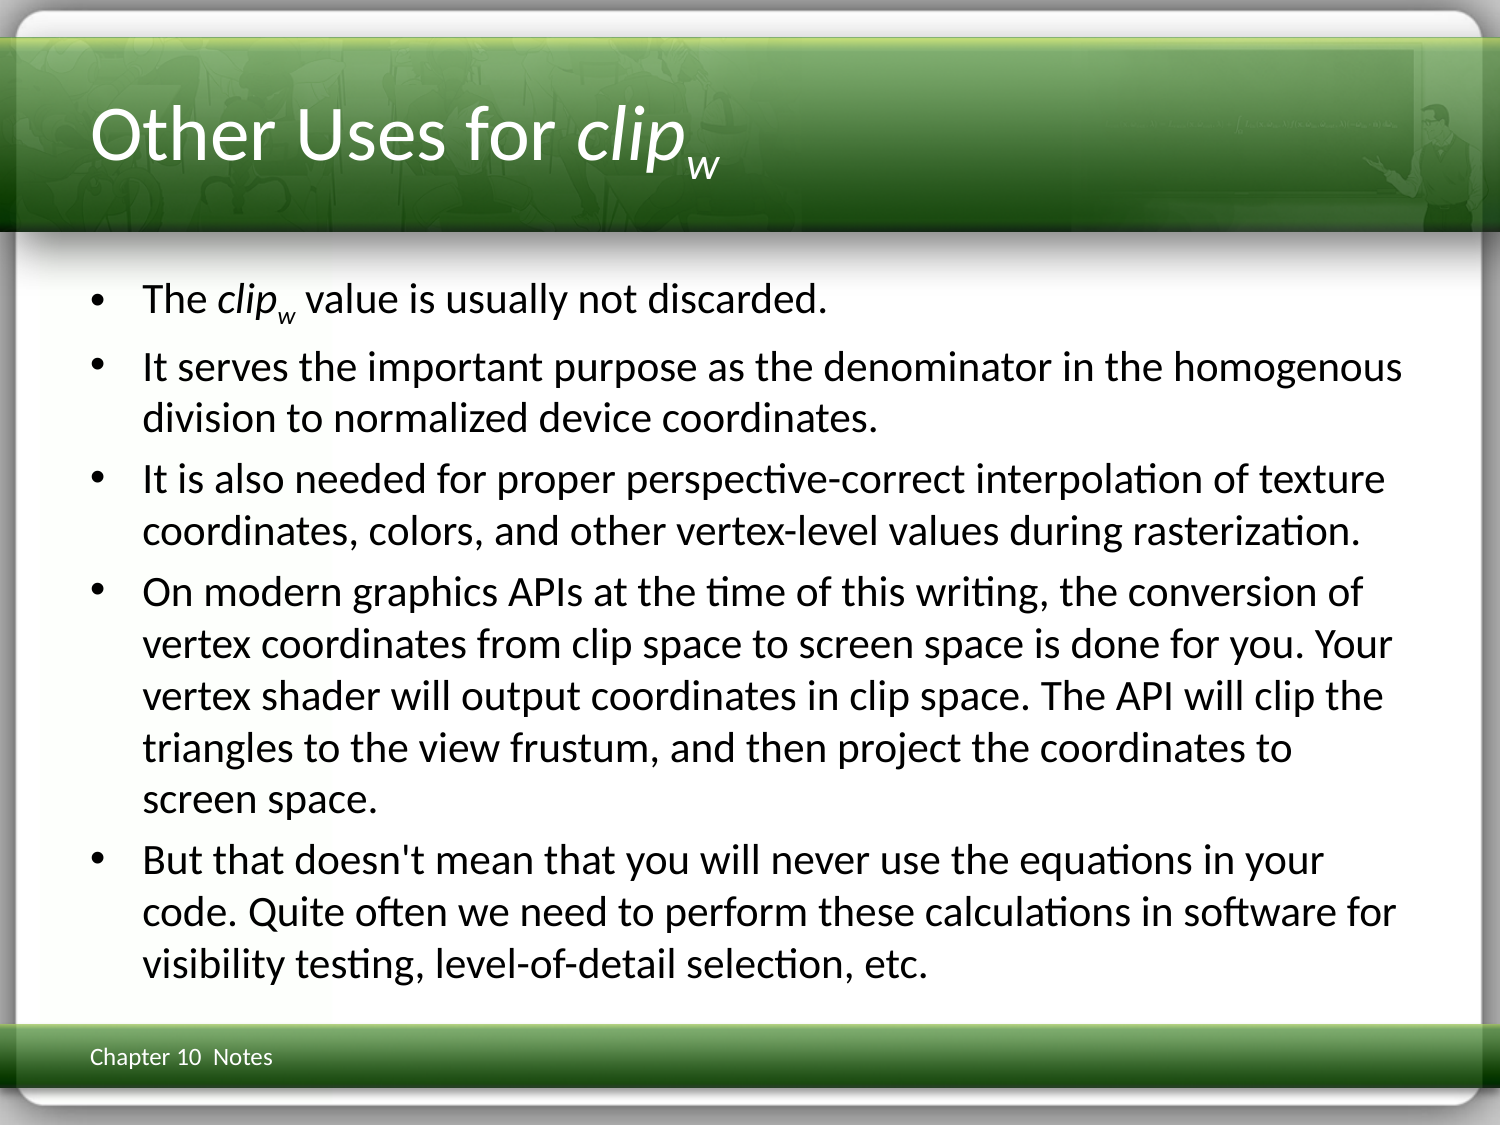

# Other Uses for clipw
The clipw value is usually not discarded.
It serves the important purpose as the denominator in the homogenous division to normalized device coordinates.
It is also needed for proper perspective-correct interpolation of texture coordinates, colors, and other vertex-level values during rasterization.
On modern graphics APIs at the time of this writing, the conversion of vertex coordinates from clip space to screen space is done for you. Your vertex shader will output coordinates in clip space. The API will clip the triangles to the view frustum, and then project the coordinates to screen space.
But that doesn't mean that you will never use the equations in your code. Quite often we need to perform these calculations in software for visibility testing, level-of-detail selection, etc.
Chapter 10  Notes
3D Math Primer for Graphics & Game Dev
73